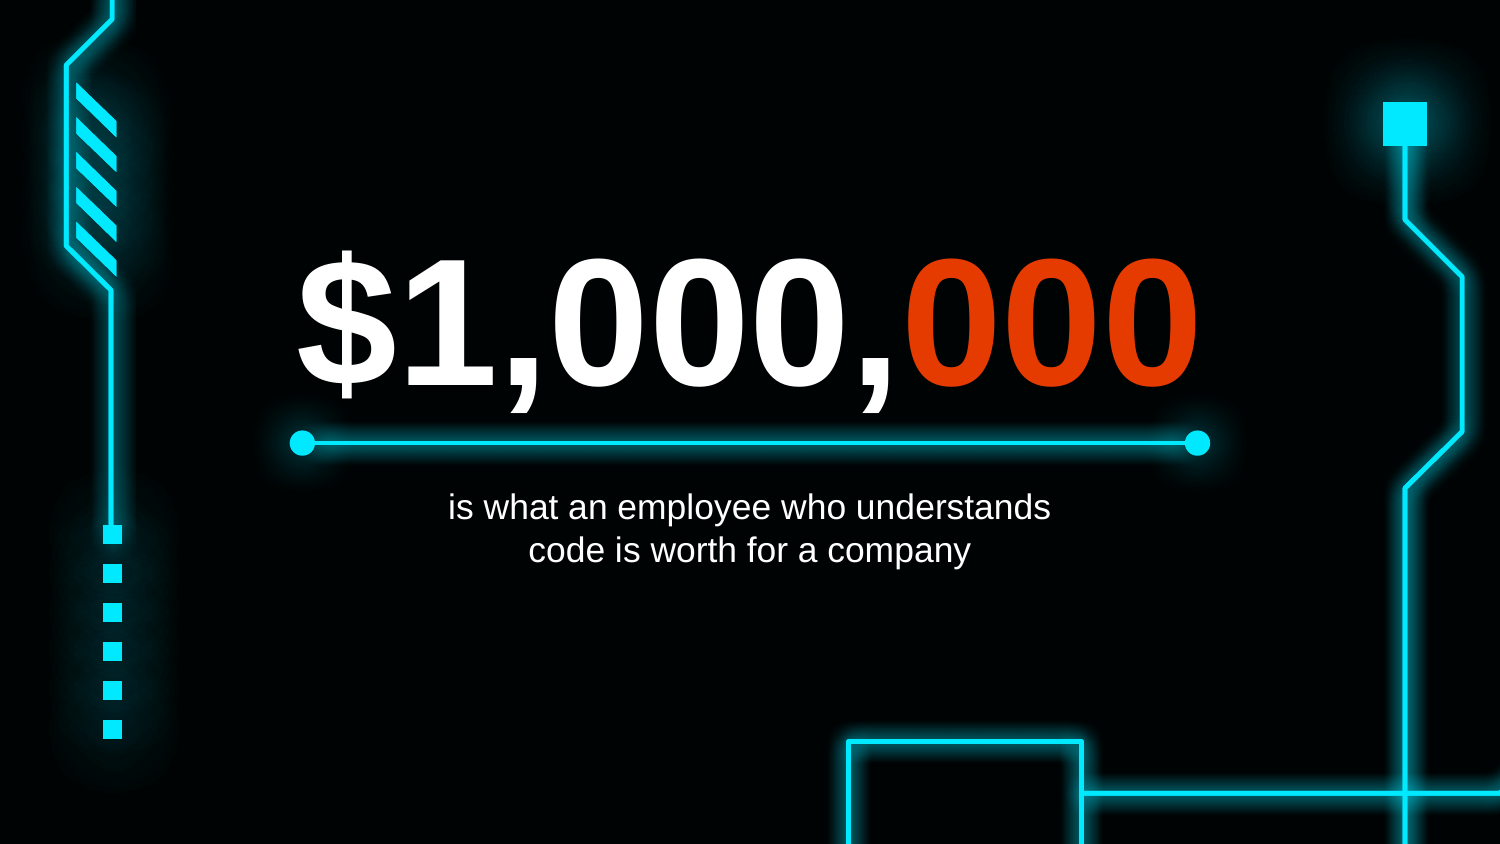

# $1,000,000

is what an employee who understands code is worth for a company